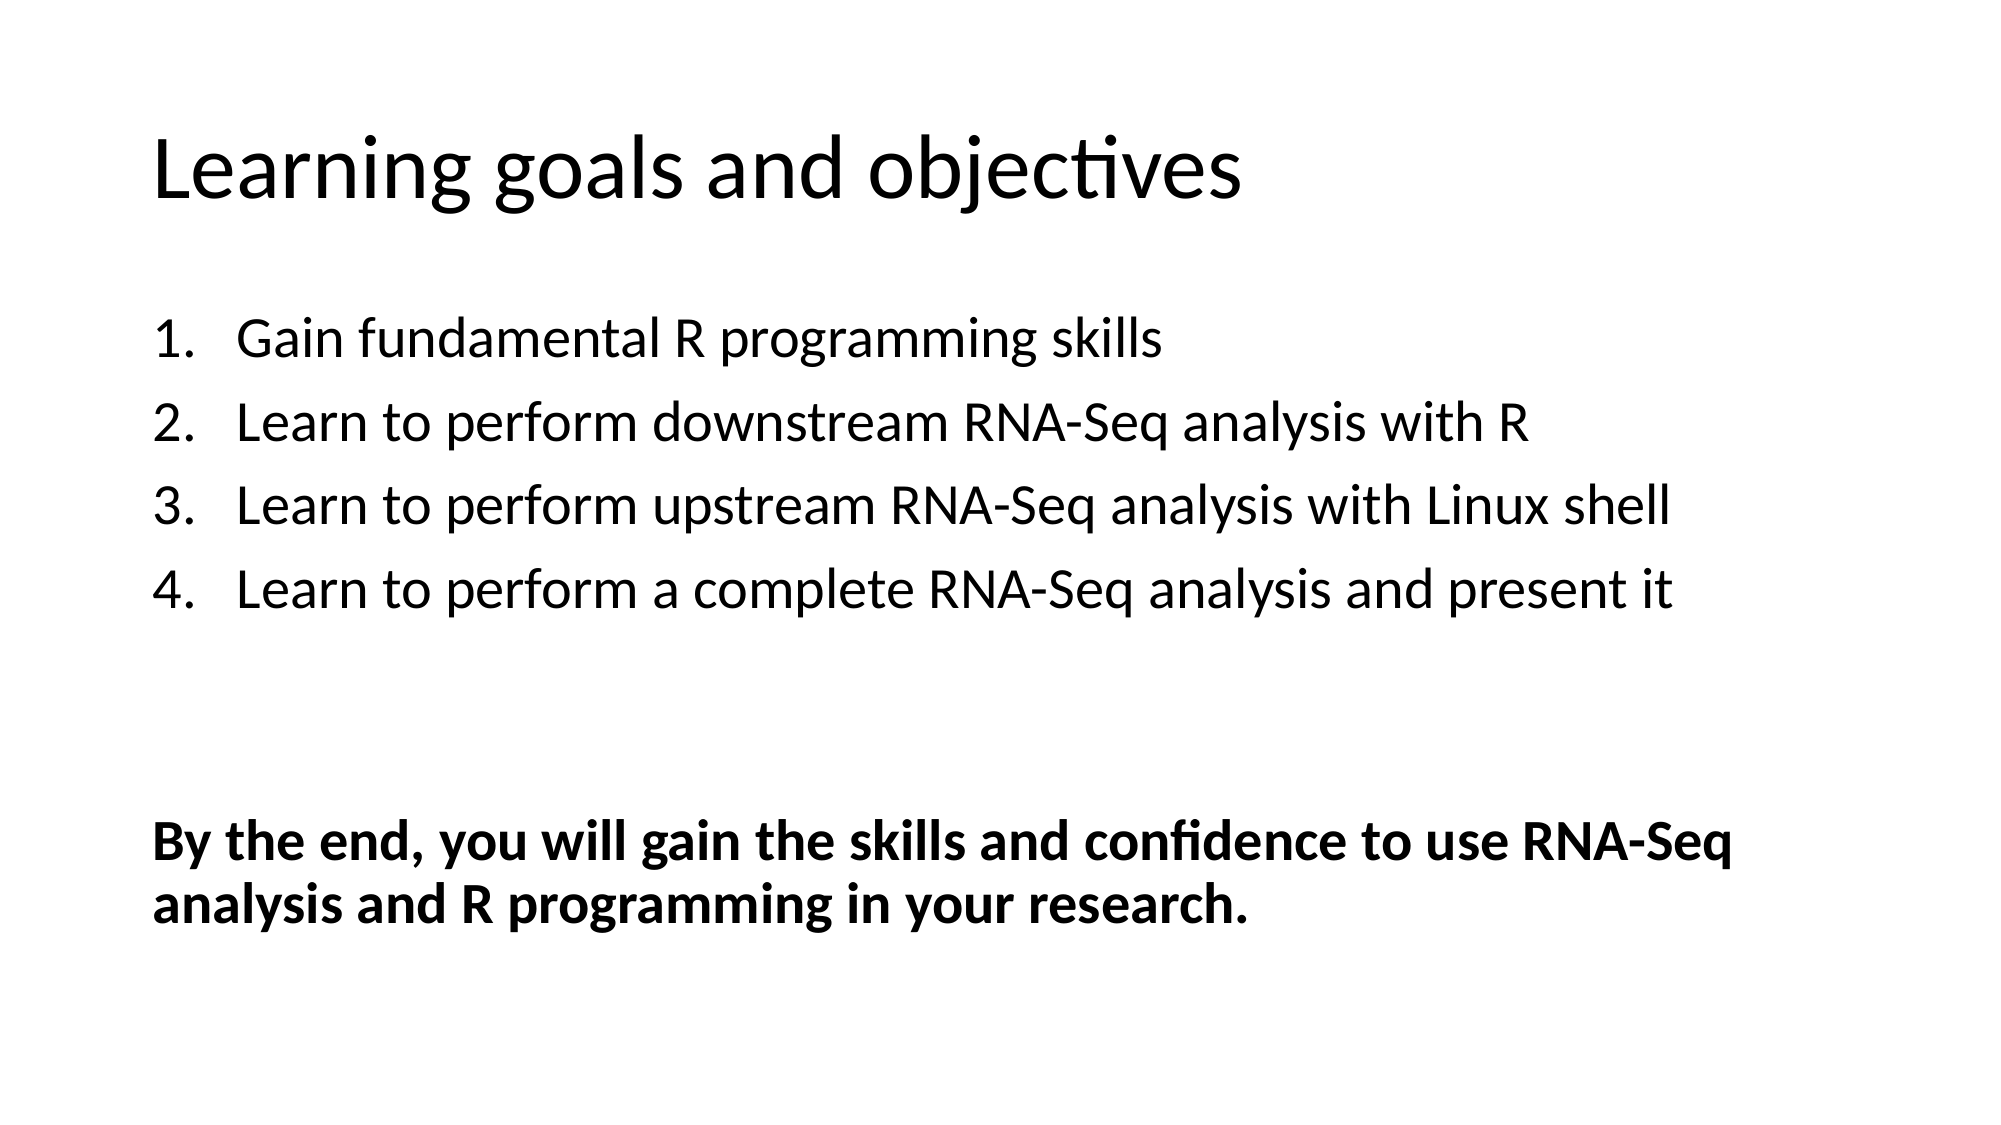

# Learning goals and objectives
Gain fundamental R programming skills
Learn to perform downstream RNA-Seq analysis with R
Learn to perform upstream RNA-Seq analysis with Linux shell
Learn to perform a complete RNA-Seq analysis and present it

By the end, you will gain the skills and confidence to use RNA-Seq analysis and R programming in your research.